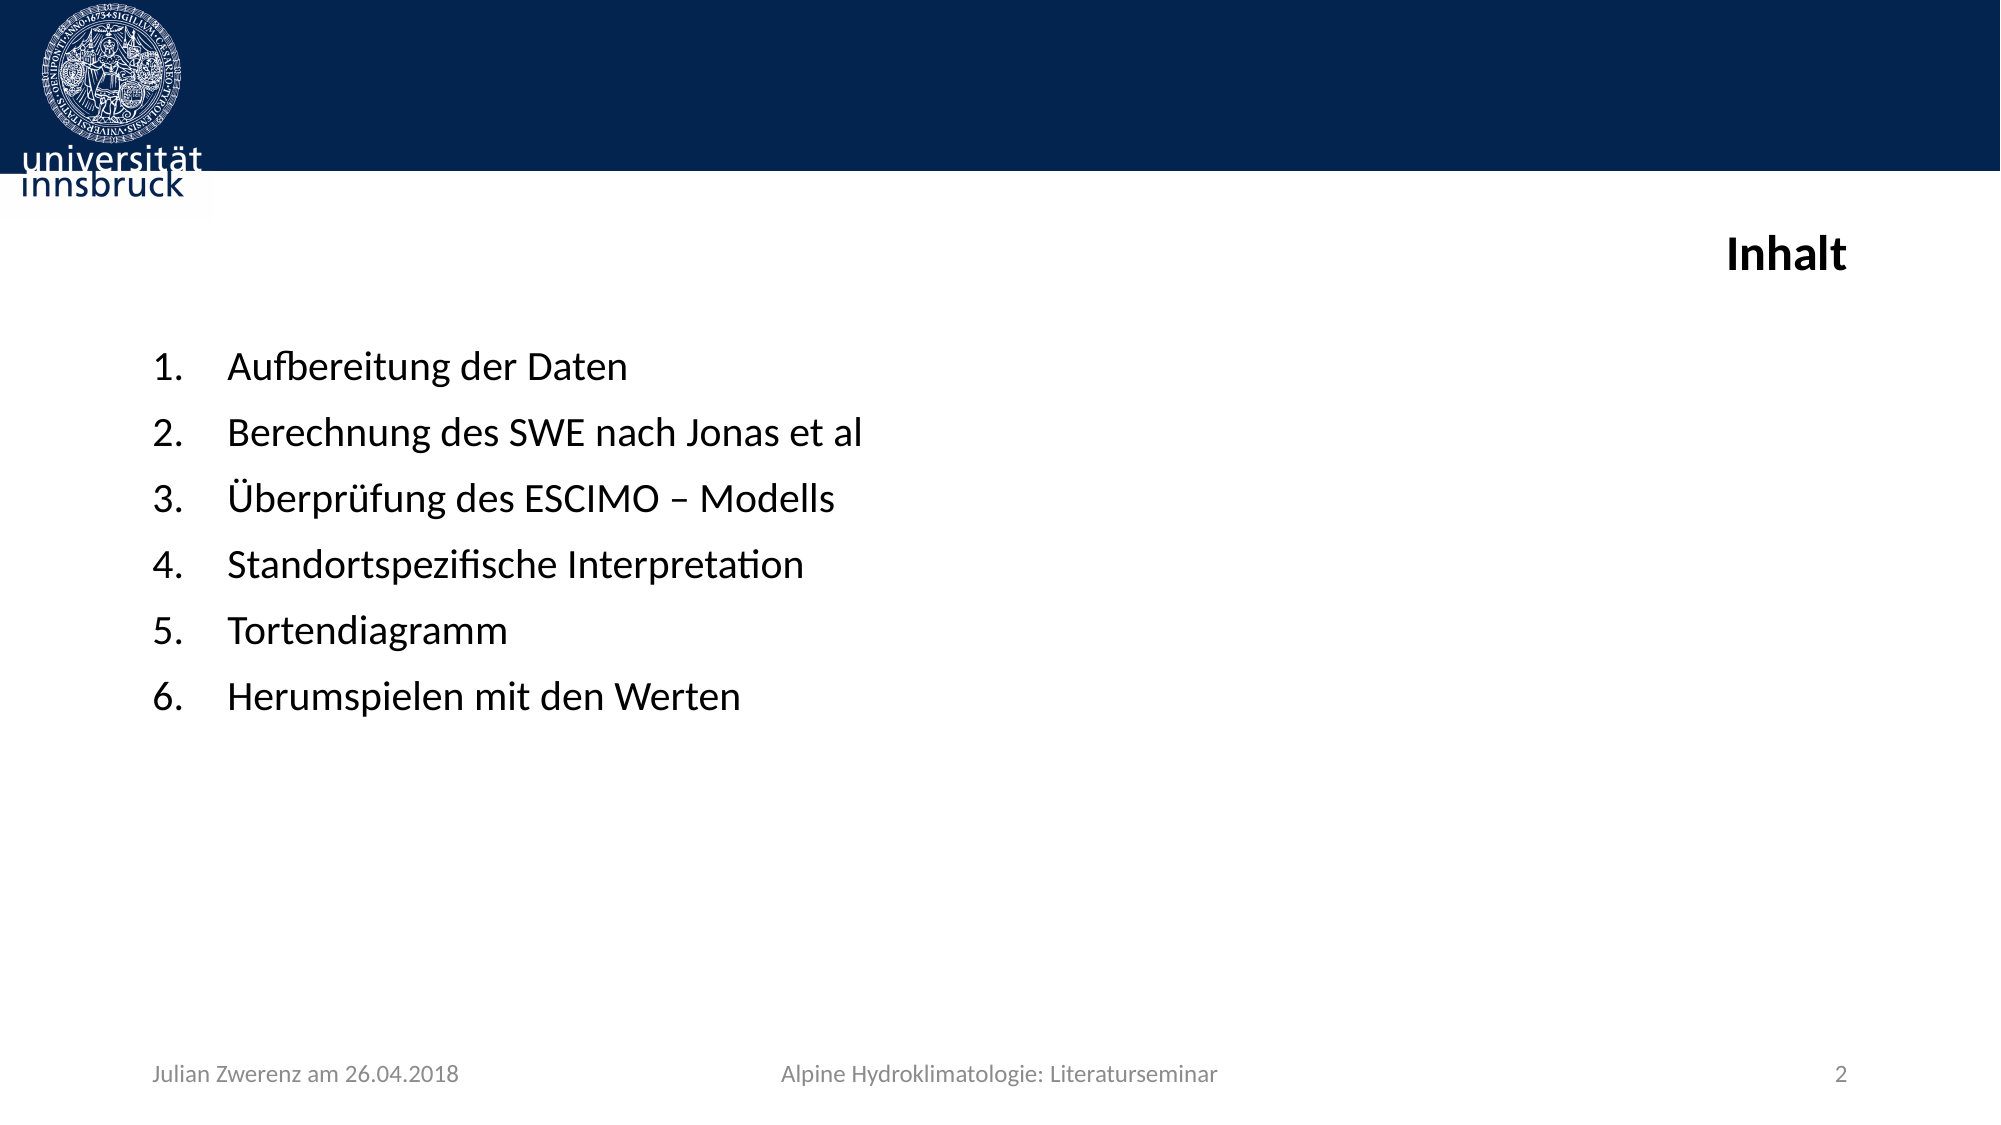

# Inhalt
Aufbereitung der Daten
Berechnung des SWE nach Jonas et al
Überprüfung des ESCIMO – Modells
Standortspezifische Interpretation
Tortendiagramm
Herumspielen mit den Werten

Julian Zwerenz am 26.04.2018
Alpine Hydroklimatologie: Literaturseminar
2